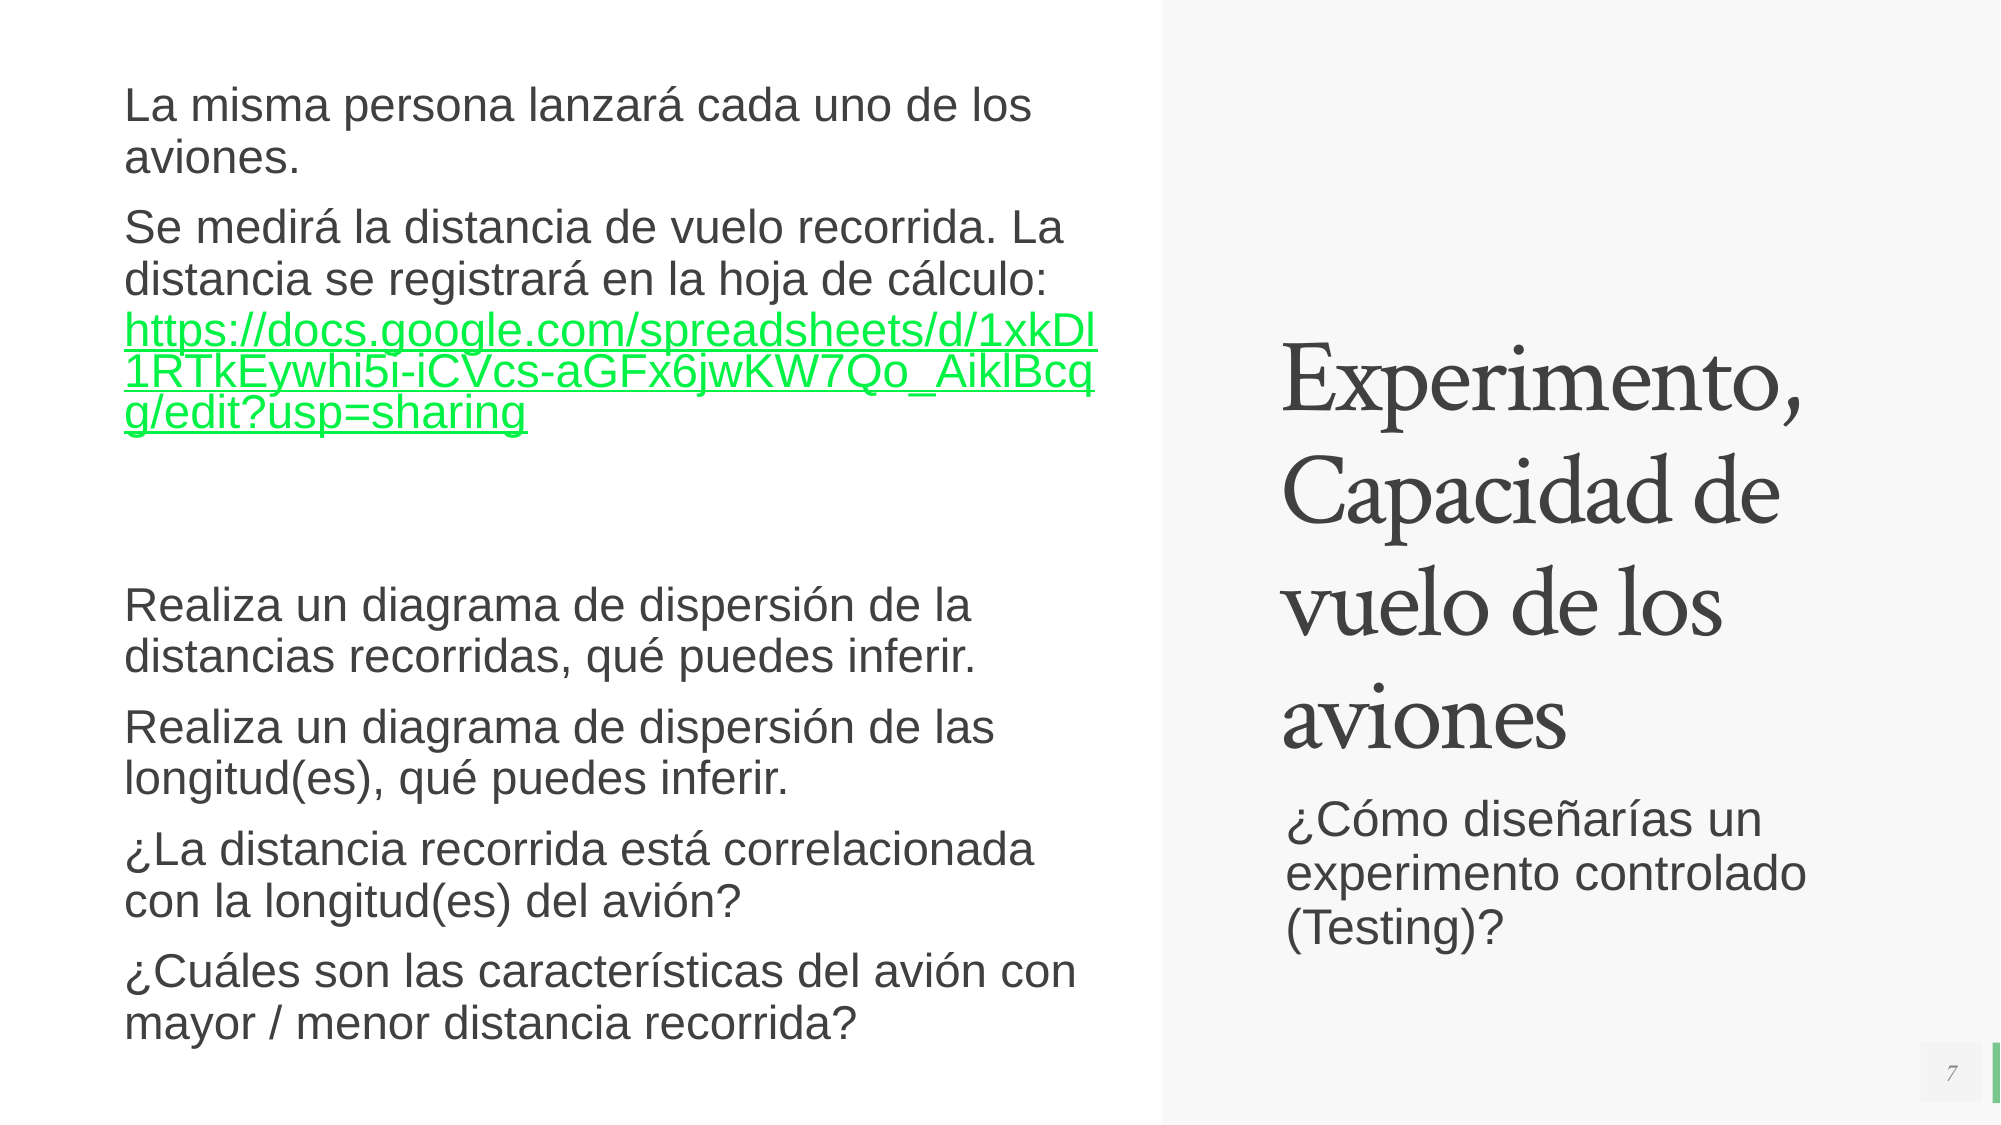

# Experimento, Capacidad de vuelo de los aviones
La misma persona lanzará cada uno de los aviones.
Se medirá la distancia de vuelo recorrida. La distancia se registrará en la hoja de cálculo: https://docs.google.com/spreadsheets/d/1xkDl1RTkEywhi5i-iCVcs-aGFx6jwKW7Qo_AiklBcqg/edit?usp=sharing

Realiza un diagrama de dispersión de la distancias recorridas, qué puedes inferir.
Realiza un diagrama de dispersión de las longitud(es), qué puedes inferir.
¿La distancia recorrida está correlacionada con la longitud(es) del avión?
¿Cuáles son las características del avión con mayor / menor distancia recorrida?

¿Cómo diseñarías un experimento controlado (Testing)?
7